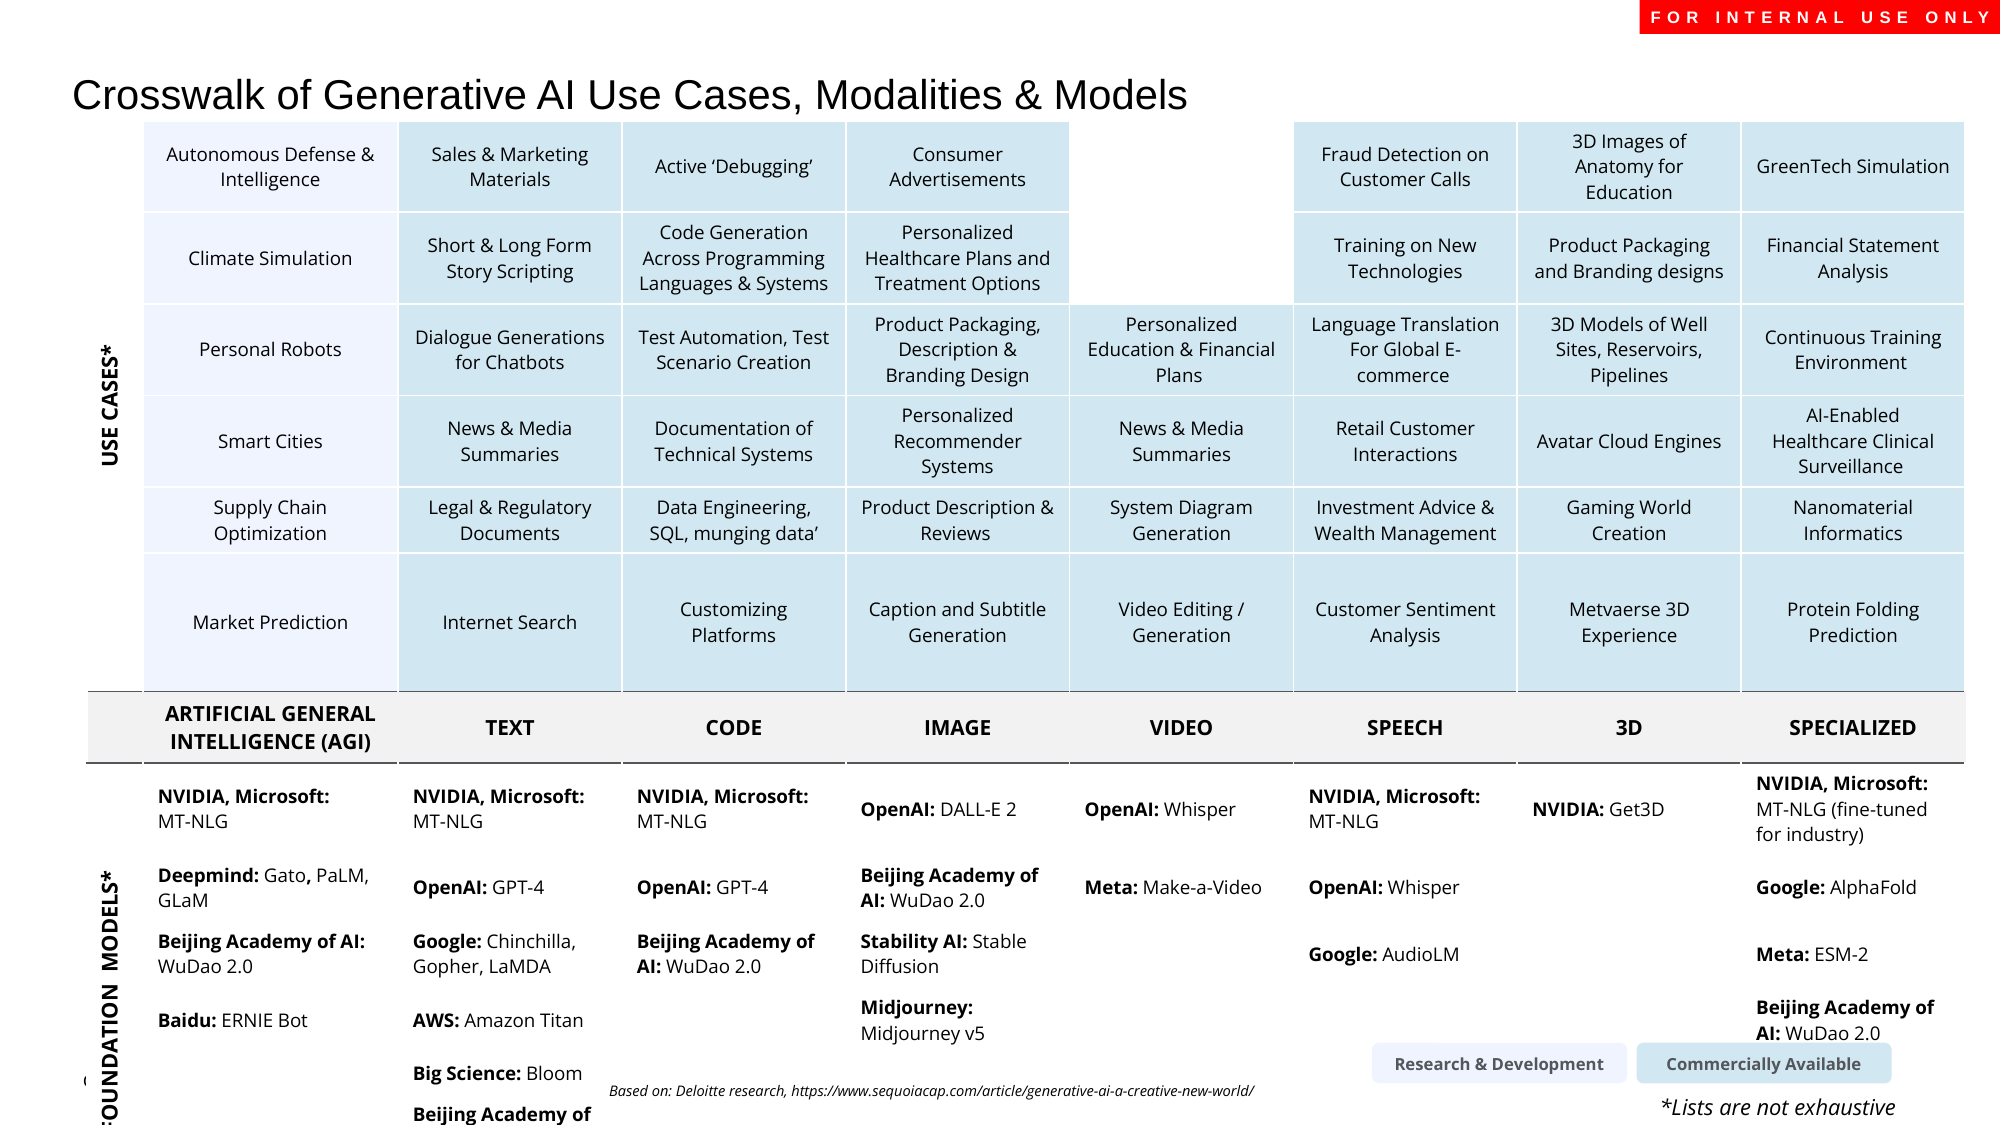

Crosswalk of Generative AI Use Cases, Modalities & Models
| USE CASES\* | Autonomous Defense & Intelligence | Sales & Marketing Materials | Active ‘Debugging’ | Consumer Advertisements |  | Fraud Detection on Customer Calls | 3D Images of Anatomy for Education | GreenTech Simulation |
| --- | --- | --- | --- | --- | --- | --- | --- | --- |
|  | Climate Simulation | Short & Long Form Story Scripting | Code Generation Across Programming Languages & Systems | Personalized Healthcare Plans and Treatment Options |  | Training on New Technologies | Product Packaging and Branding designs | Financial Statement Analysis |
| USE CASES | Personal Robots | Dialogue Generations for Chatbots | Test Automation, Test Scenario Creation | Product Packaging, Description & Branding Design | Personalized Education & Financial Plans | Language Translation For Global E-commerce | 3D Models of Well Sites, Reservoirs, Pipelines | Continuous Training Environment |
|  | Smart Cities | News & Media Summaries | Documentation of Technical Systems | Personalized Recommender Systems | News & Media Summaries | Retail Customer Interactions | Avatar Cloud Engines | AI-Enabled Healthcare Clinical Surveillance |
|  | Supply Chain Optimization | Legal & Regulatory Documents | Data Engineering, SQL, munging data’ | Product Description & Reviews | System Diagram Generation | Investment Advice & Wealth Management | Gaming World Creation | Nanomaterial Informatics |
|  | Market Prediction | Internet Search | Customizing Platforms | Caption and Subtitle Generation | Video Editing / Generation | Customer Sentiment Analysis | Metvaerse 3D Experience | Protein Folding Prediction |
|  | ARTIFICIAL GENERAL INTELLIGENCE (AGI) | TEXT | CODE | IMAGE | VIDEO | SPEECH | 3D | SPECIALIZED |
| FOUNDATION MODELS\* | NVIDIA, Microsoft: MT-NLG | NVIDIA, Microsoft: MT-NLG | NVIDIA, Microsoft: MT-NLG | OpenAI: DALL-E 2 | OpenAI: Whisper | NVIDIA, Microsoft: MT-NLG | NVIDIA: Get3D | NVIDIA, Microsoft: MT-NLG (fine-tuned for industry) |
| LARGE LANGUAGE MODELS\* | Deepmind: Gato, PaLM, GLaM | OpenAI: GPT-4 | OpenAI: GPT-4 | Beijing Academy of AI: WuDao 2.0 | Meta: Make-a-Video | OpenAI: Whisper |  | Google: AlphaFold |
|  | Beijing Academy of AI: WuDao 2.0 | Google: Chinchilla, Gopher, LaMDA | Beijing Academy of AI: WuDao 2.0 | Stability AI: Stable Diffusion |  | Google: AudioLM |  | Meta: ESM-2 |
|  | Baidu: ERNIE Bot | AWS: Amazon Titan |  | Midjourney: Midjourney v5 |  |  |  | Beijing Academy of AI: WuDao 2.0 |
|  |  | Big Science: Bloom |  |  |  |  |  |  |
|  |  | Beijing Academy of AI: WuDao 2.0 |  |  |  |  |  |  |
|  |  | Baidu: ERNIE Bot |  |  |  |  |  |  |
|  |  | Cohere: Cohere |  |  |  |  |  |  |
Research & Development
Commercially Available
Based on: Deloitte research, https://www.sequoiacap.com/article/generative-ai-a-creative-new-world/
*Lists are not exhaustive